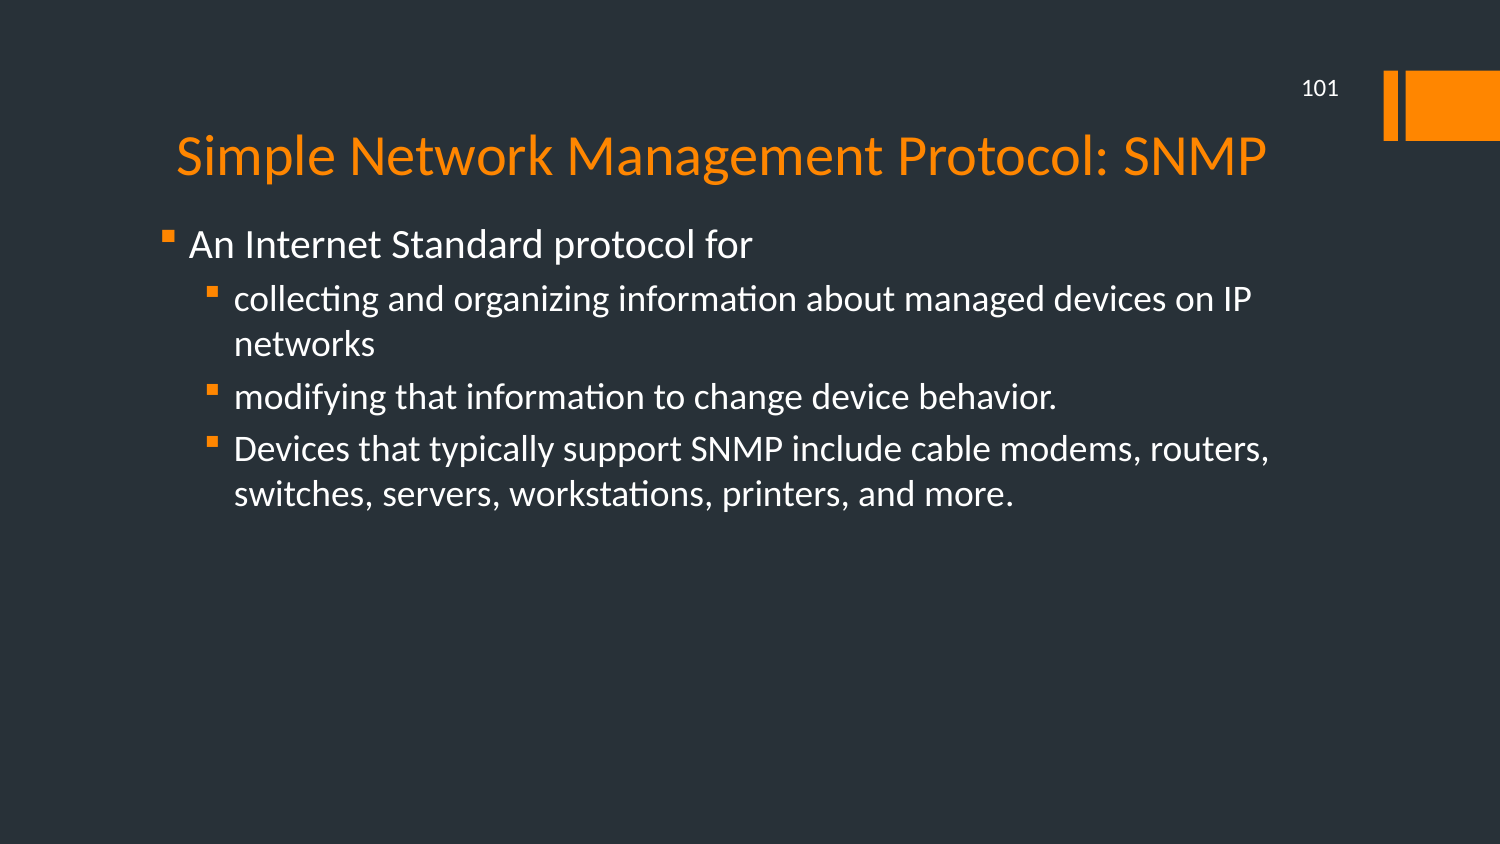

# Simple Network Management Protocol: SNMP
101
An Internet Standard protocol for
collecting and organizing information about managed devices on IP networks
modifying that information to change device behavior.
Devices that typically support SNMP include cable modems, routers, switches, servers, workstations, printers, and more.